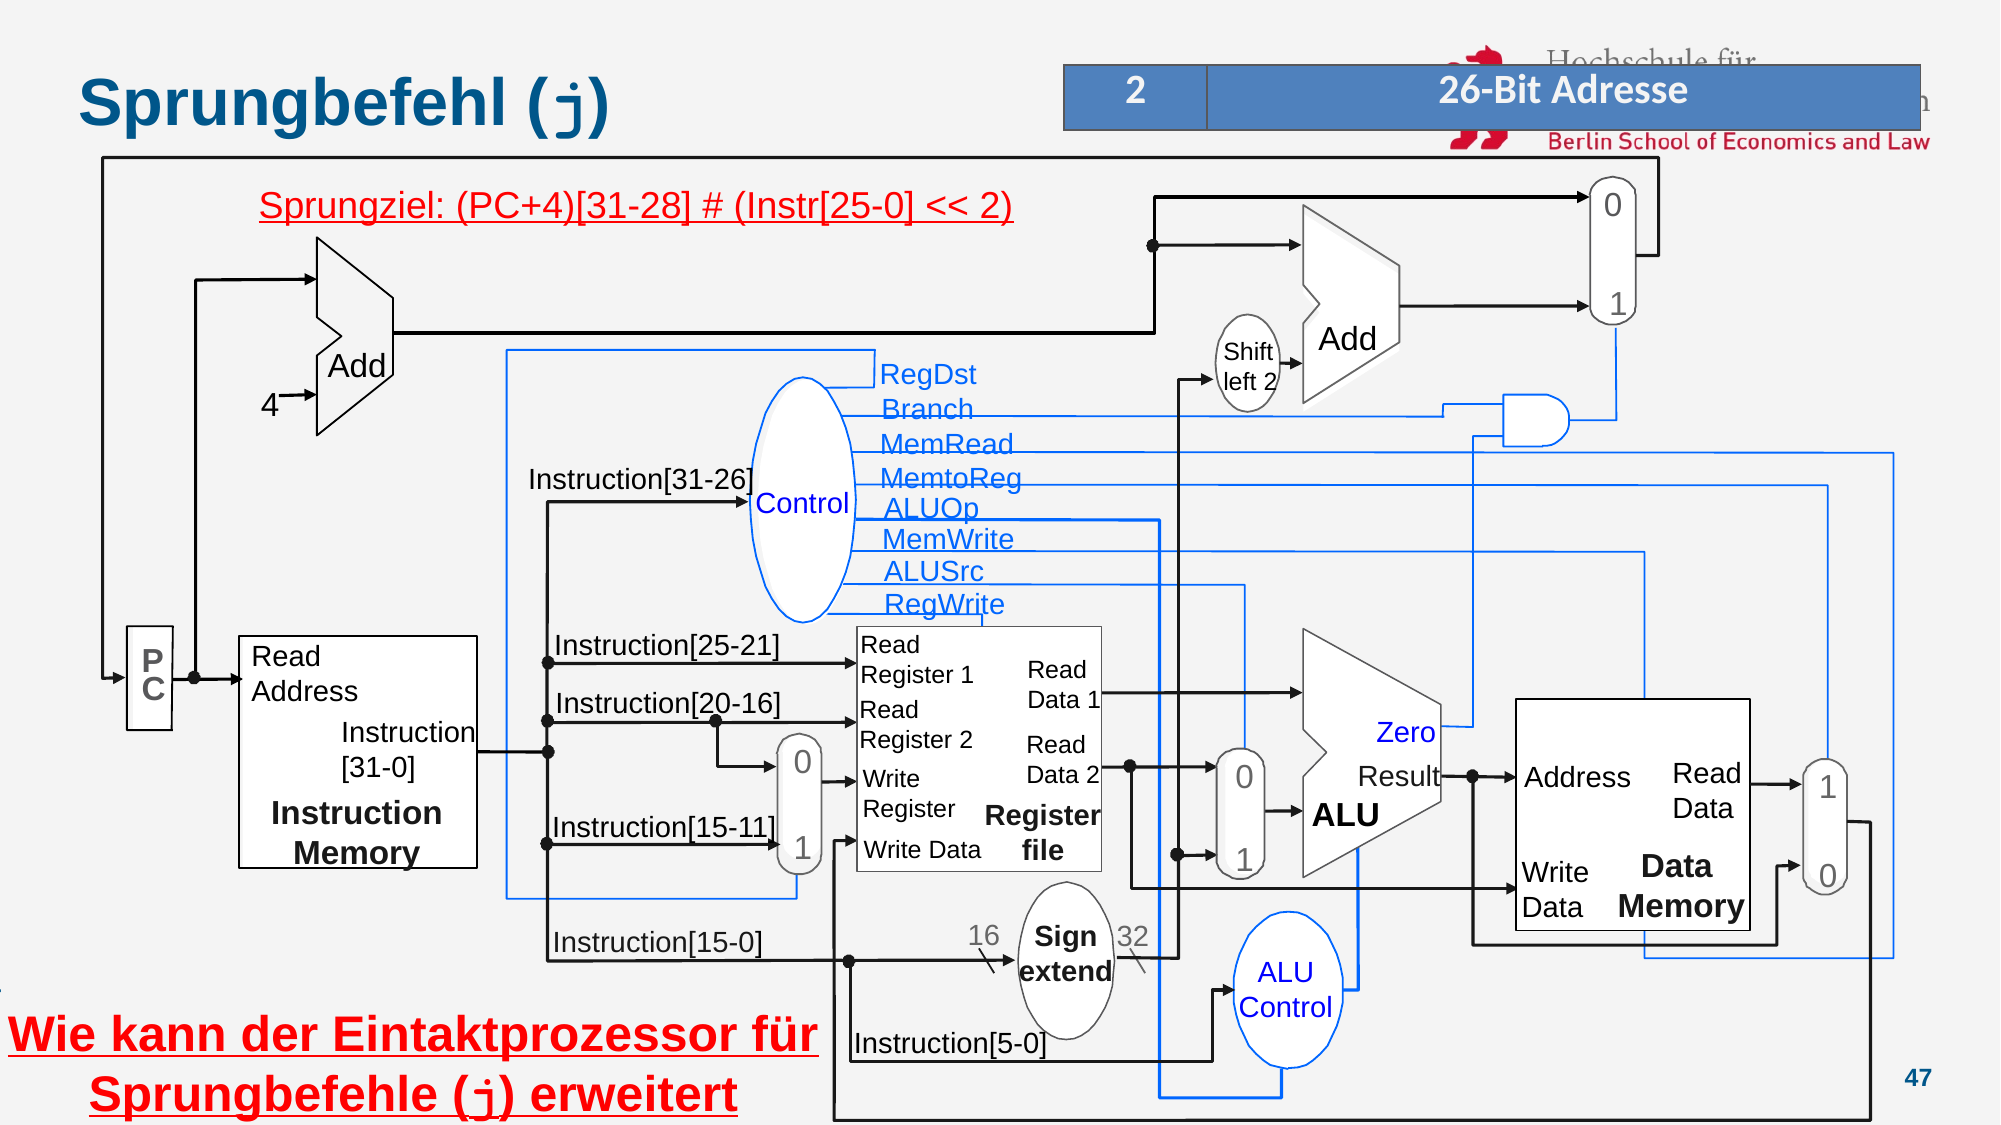

# Sprungbefehl (j)
| 2 | 26-Bit Adresse |
| --- | --- |

0
Sprungziel: (PC+4)[31-28] # (Instr[25-0] << 2)

1

Add

Shift
left 2
RegDst
Add

Branch
4

MemRead

MemtoReg

Instruction[31-26]
ALUOp
Control

MemWrite

ALUSrc

RegWrite

PC

Instruction[25-21]
Read
Register 1

Read
Address
Read
Data 1

Instruction[20-16]

Read
Register 2

Instruction
[31-0]
Zero

Read
Data 2

0

Read
Data
0
Result
Address

Write
Register

1

Instruction Memory

ALU
Register
file

Instruction[15-11]

1

Write Data
1

Data
Memory

Write
Data
0

16
Sign
extend
32
Instruction[15-0]

ALU
Control

Wie kann der Eintaktprozessor für Sprungbefehle (j) erweitert werden?
Instruction[5-0]

Prof. Dr. Sebastian Schlesinger
47